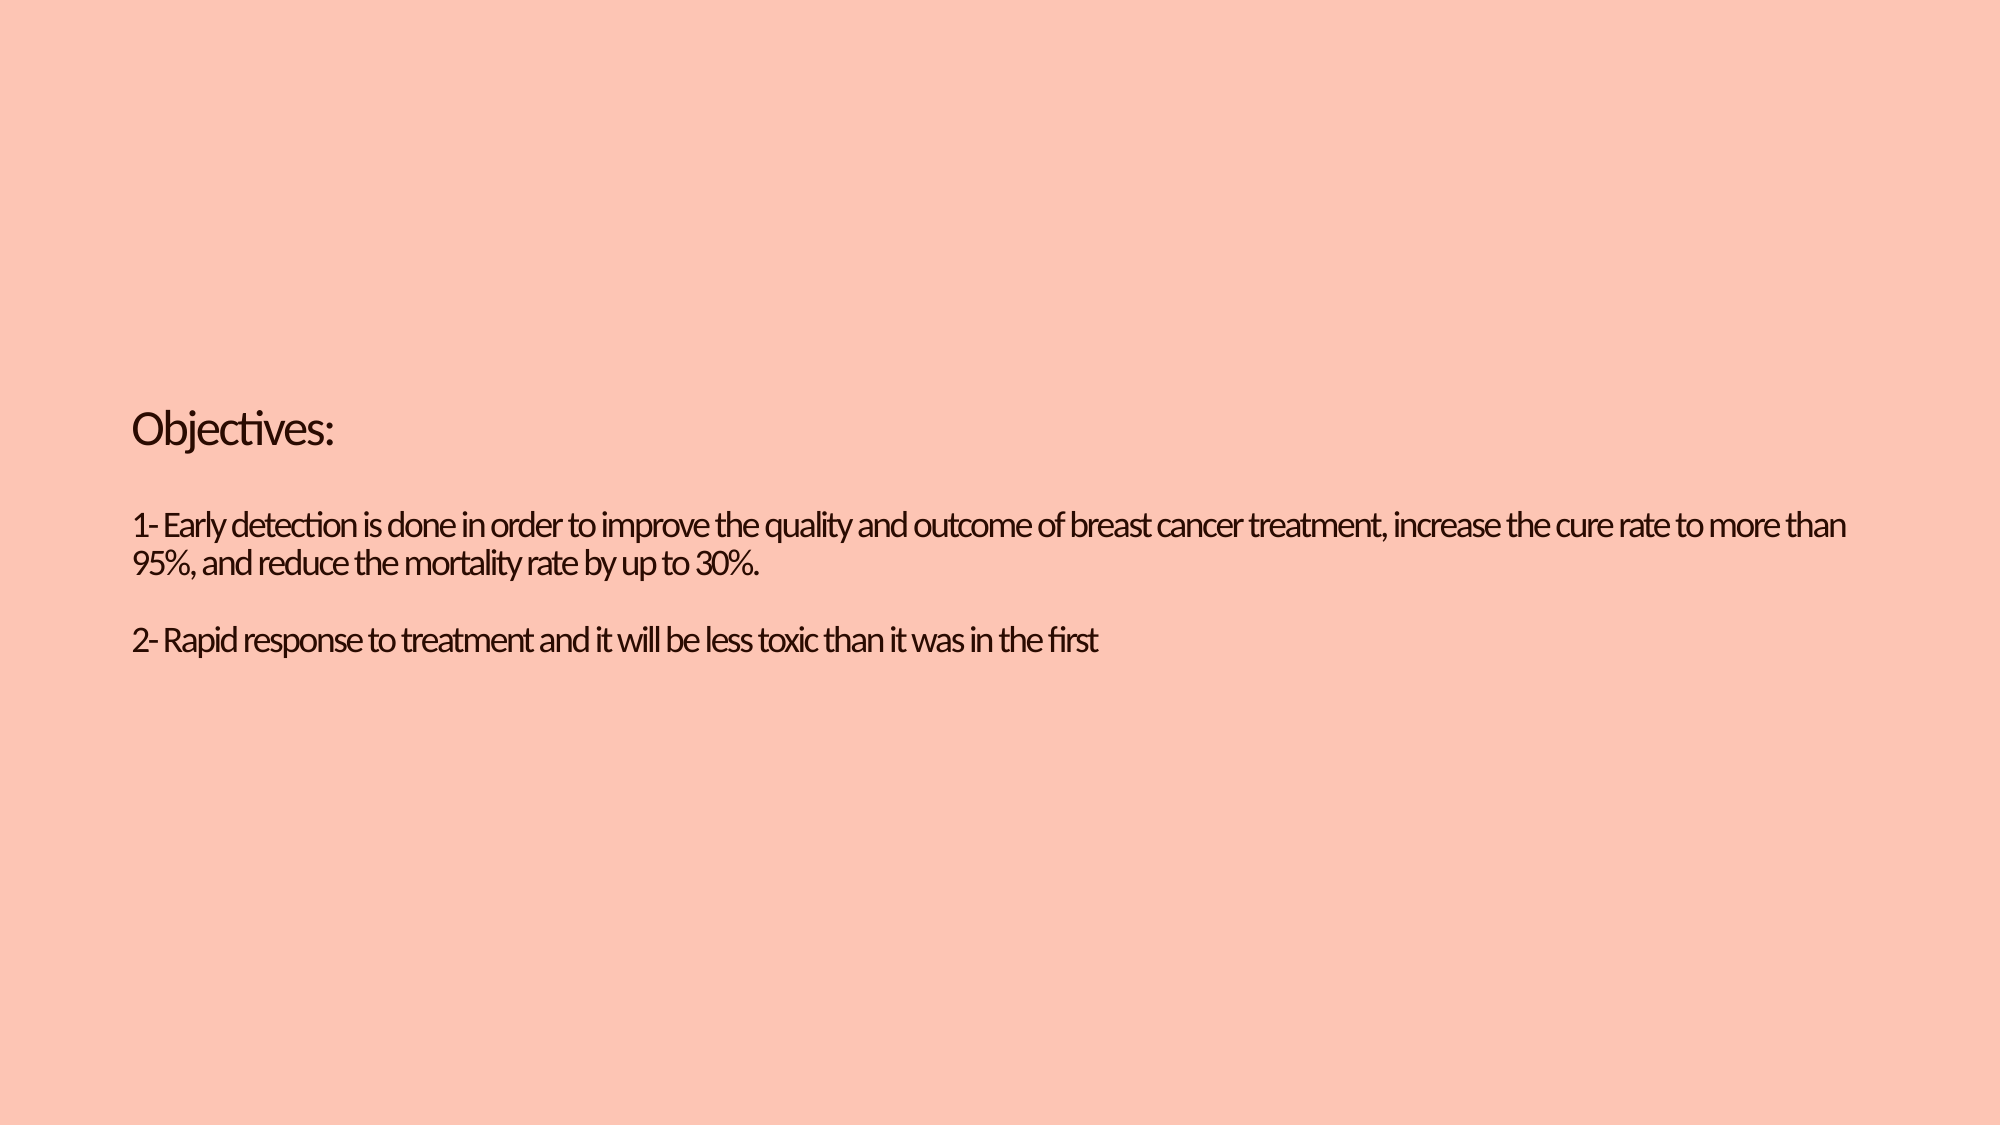

# Objectives: 1- Early detection is done in order to improve the quality and outcome of breast cancer treatment, increase the cure rate to more than 95%, and reduce the mortality rate by up to 30%. 2- Rapid response to treatment and it will be less toxic than it was in the first